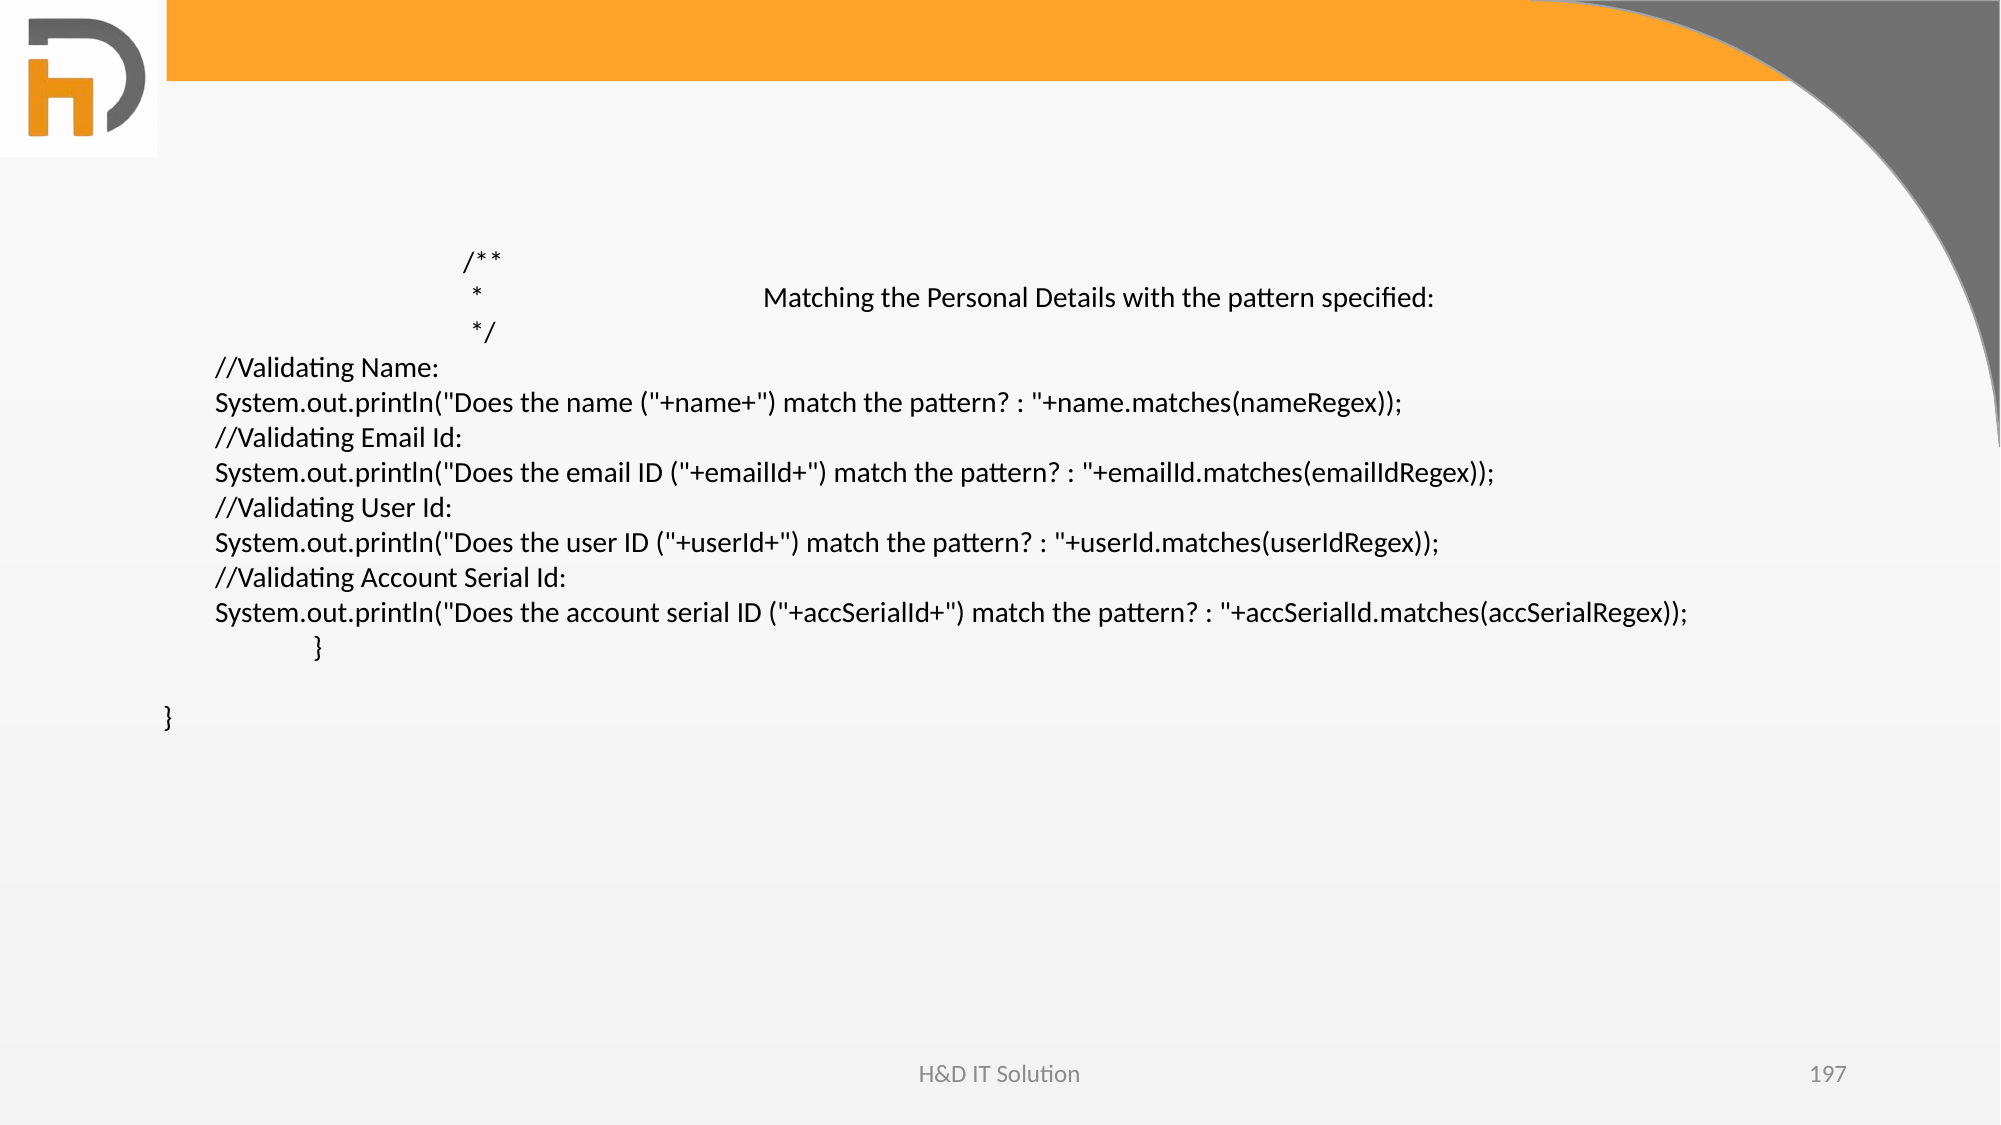

/**
		 * 		Matching the Personal Details with the pattern specified:
		 */
        //Validating Name:
        System.out.println("Does the name ("+name+") match the pattern? : "+name.matches(nameRegex));
        //Validating Email Id:
        System.out.println("Does the email ID ("+emailId+") match the pattern? : "+emailId.matches(emailIdRegex));
        //Validating User Id:
        System.out.println("Does the user ID ("+userId+") match the pattern? : "+userId.matches(userIdRegex));
        //Validating Account Serial Id:
        System.out.println("Does the account serial ID ("+accSerialId+") match the pattern? : "+accSerialId.matches(accSerialRegex));
	}

}
H&D IT Solution
197